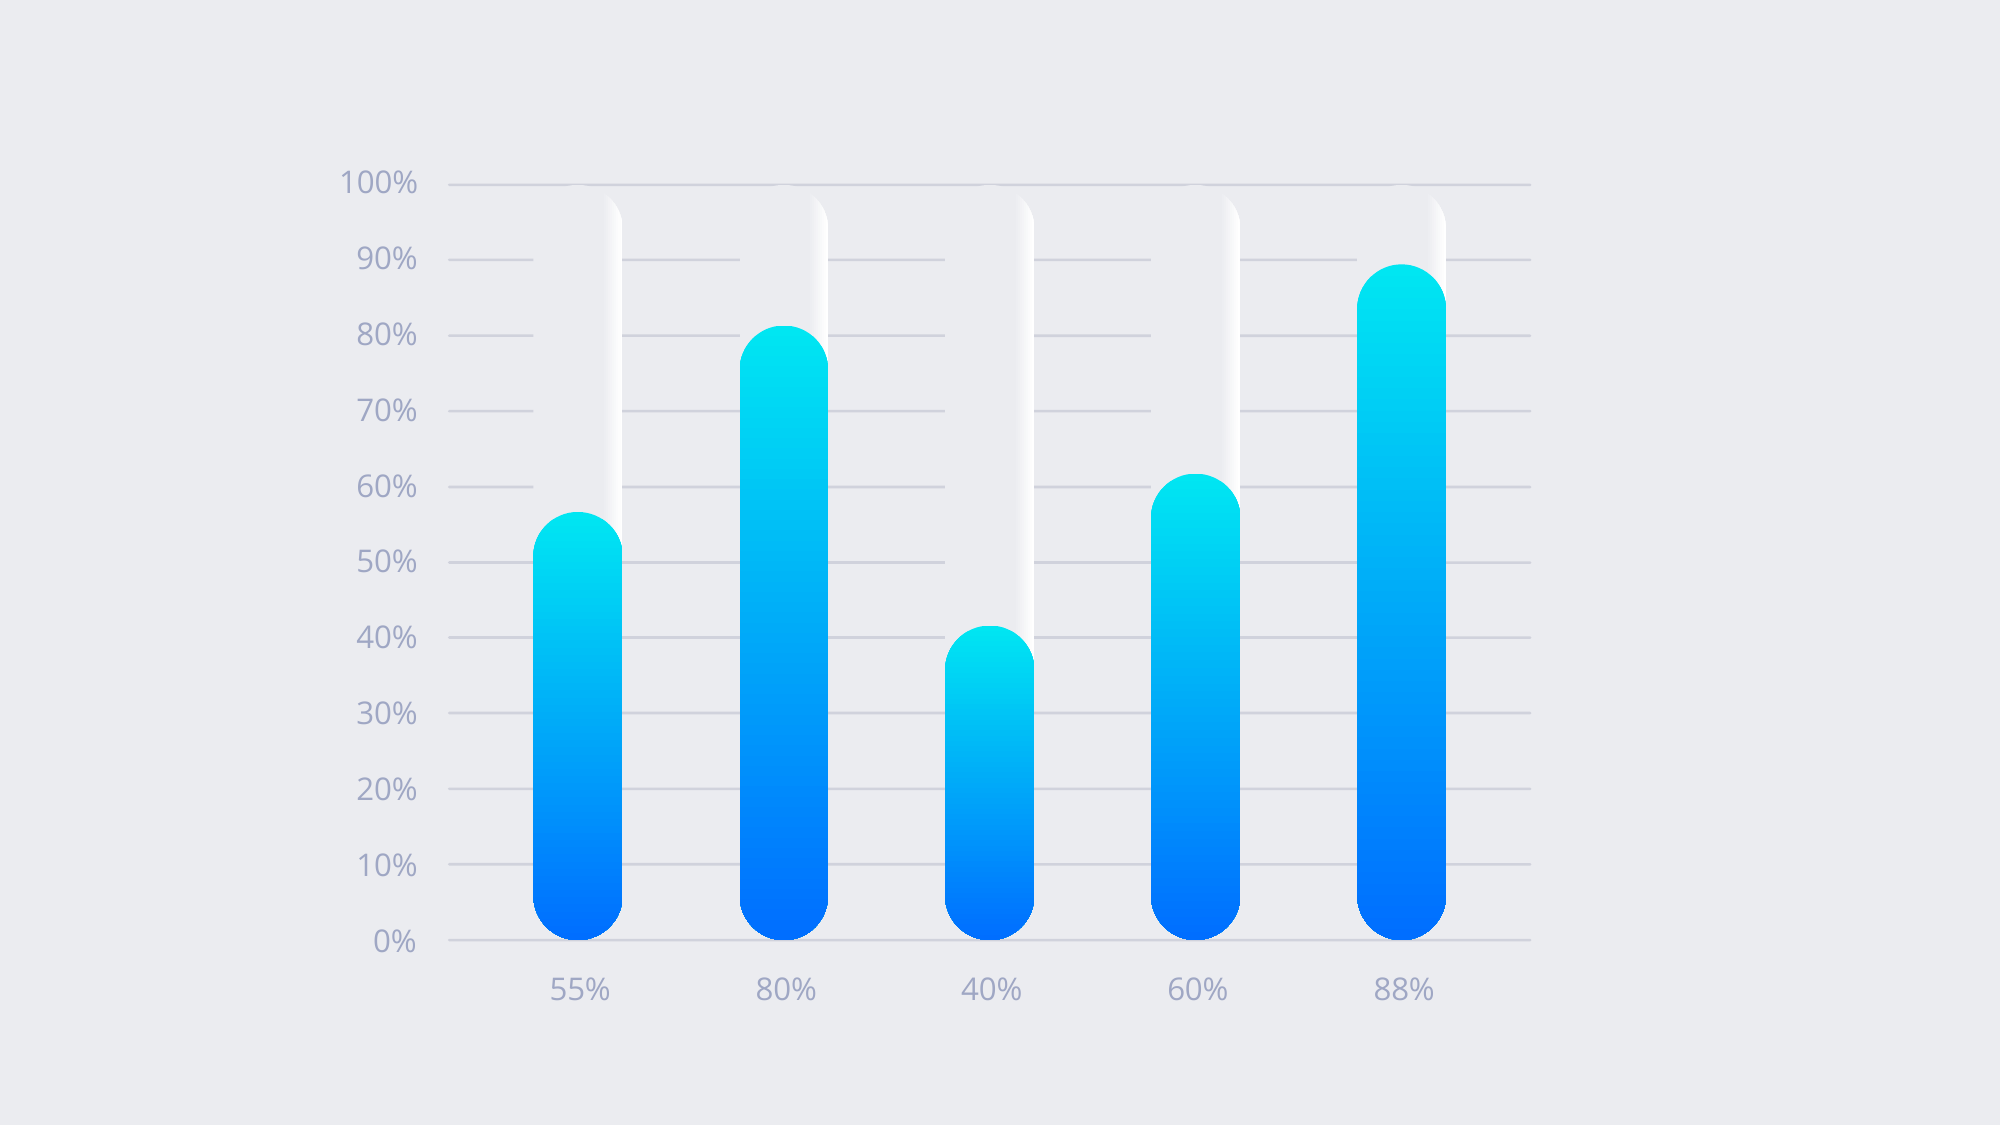

100%
90%
80%
70%
60%
50%
40%
30%
20%
10%
0%

55%
80%
40%
60%
88%